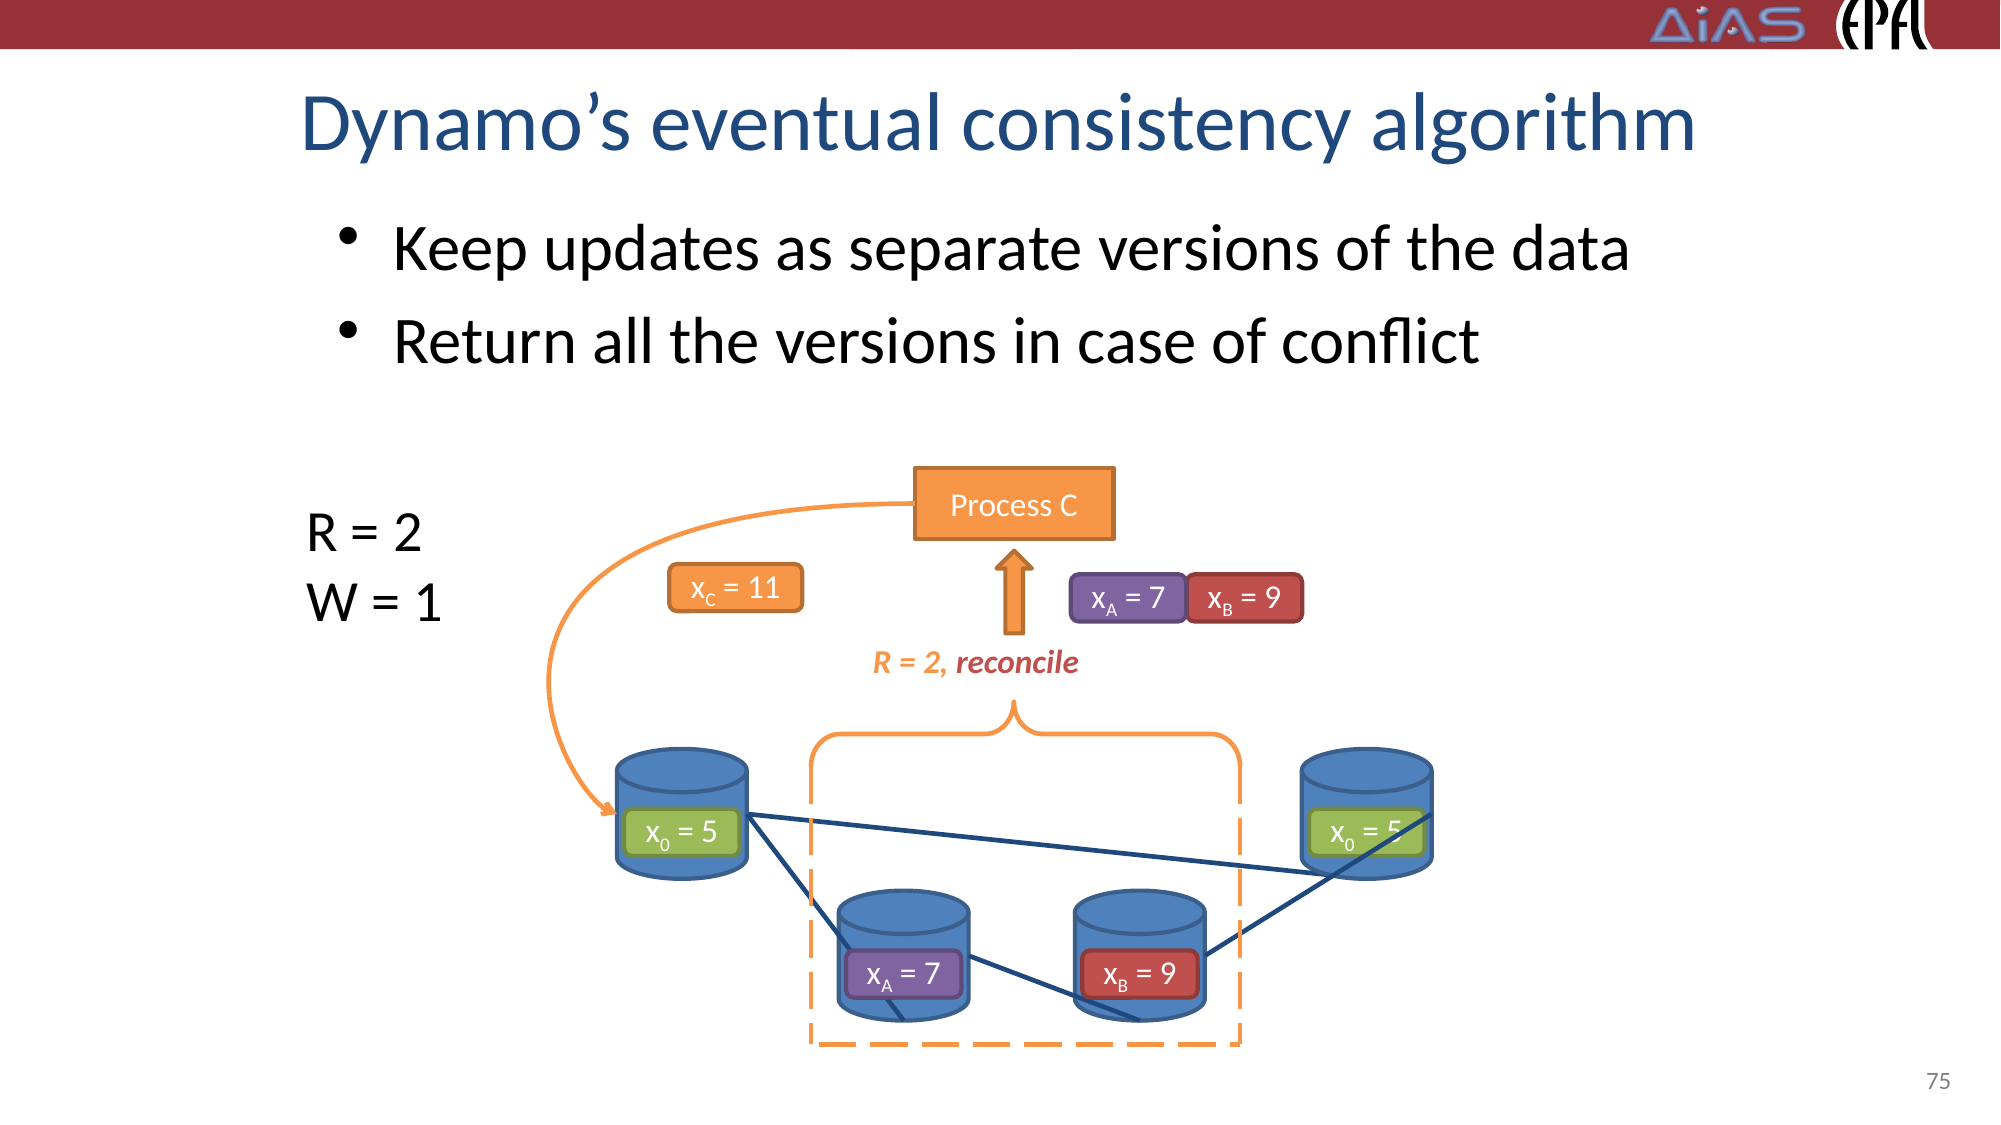

# Dynamo’s eventual consistency algorithm
Keep updates as separate versions of the data
Return all the versions in case of conflict
Process C
R = 2
W = 1

xC = 11
xA = 7
xB = 9
R = 2, reconcile

x0 = 5
x0 = 5

xA = 7
xB = 9
75